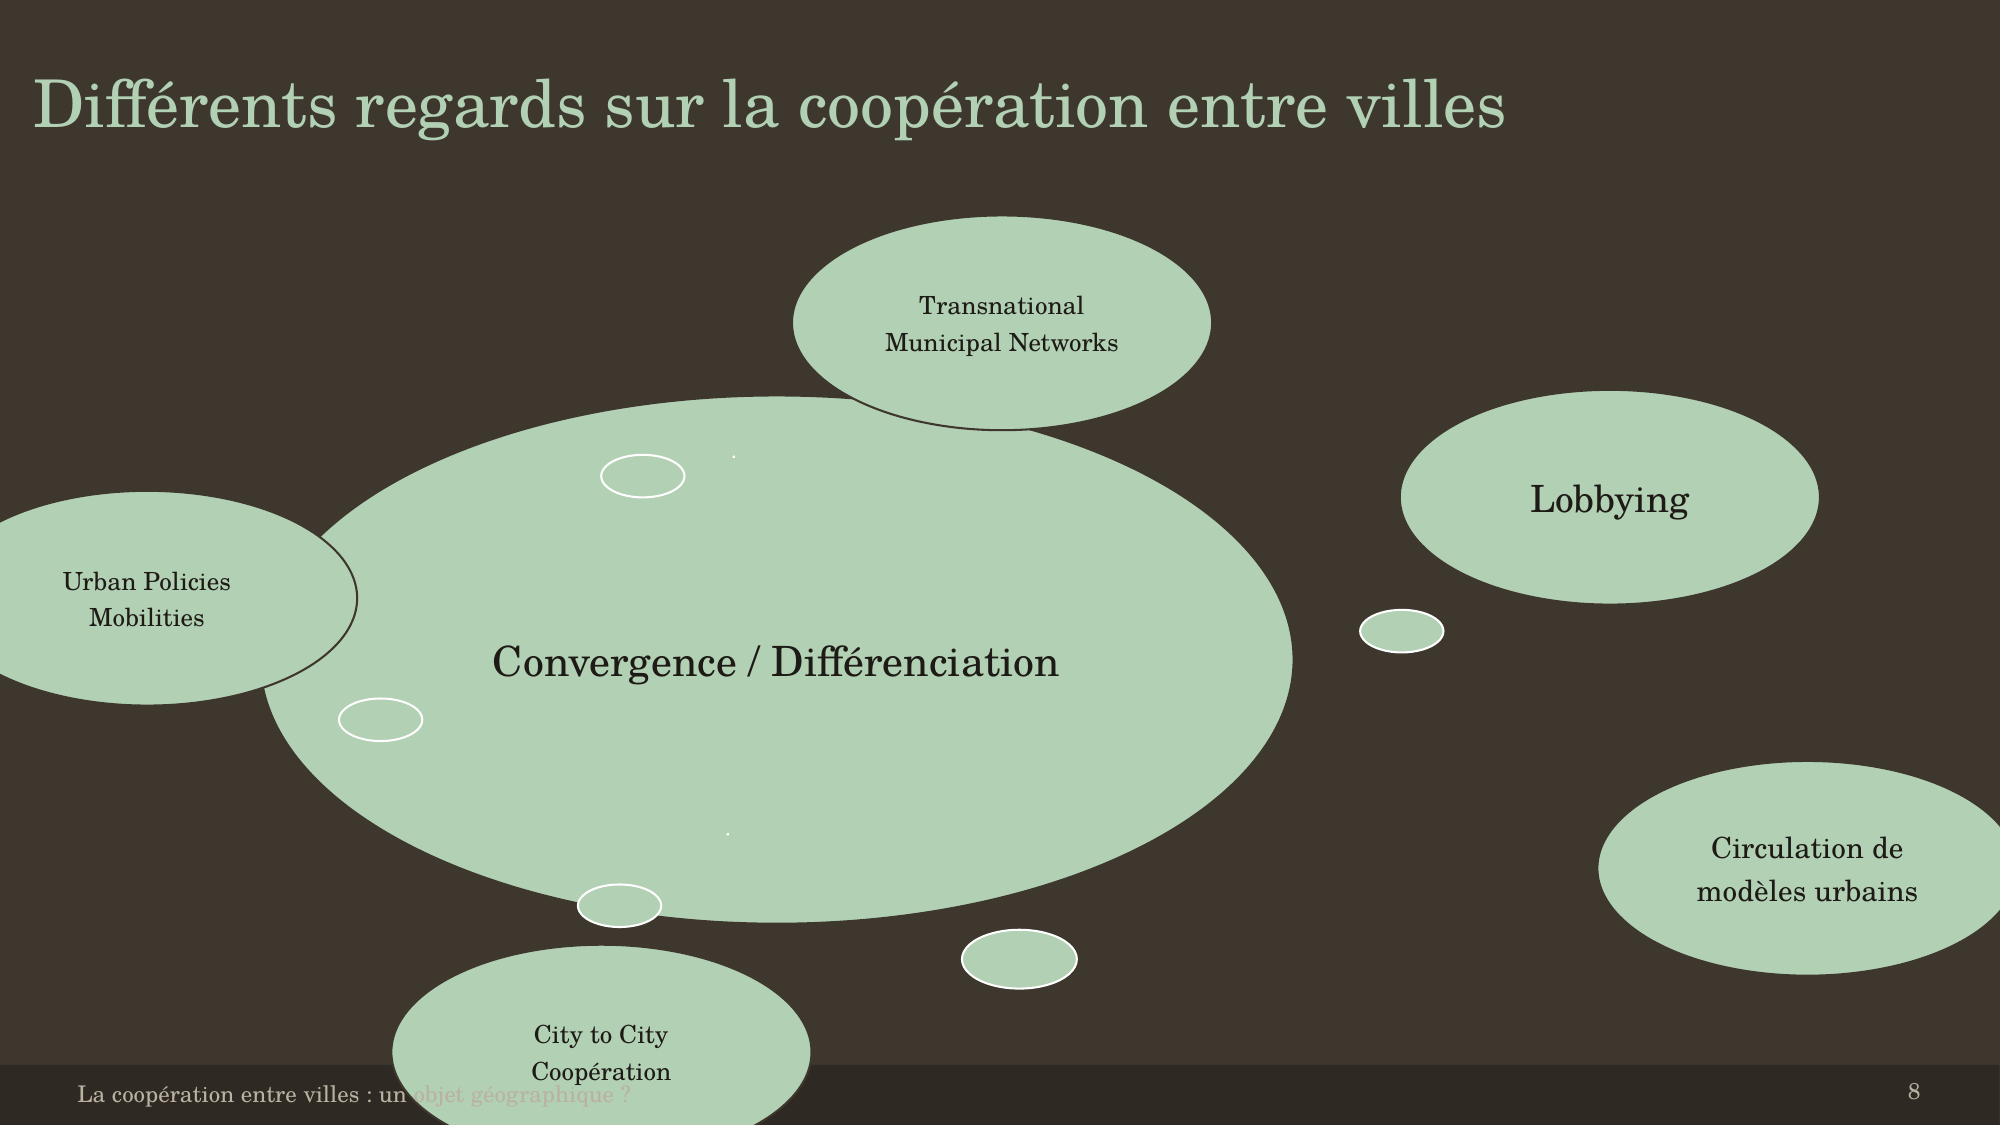

Différents regards sur la coopération entre villes
Convergence / Différenciation
Urban Policies Mobilities
Transnational Municipal Networks
Circulation de modèles urbains
City to City Coopération
Lobbying
La coopération entre villes : un objet géographique ?
8